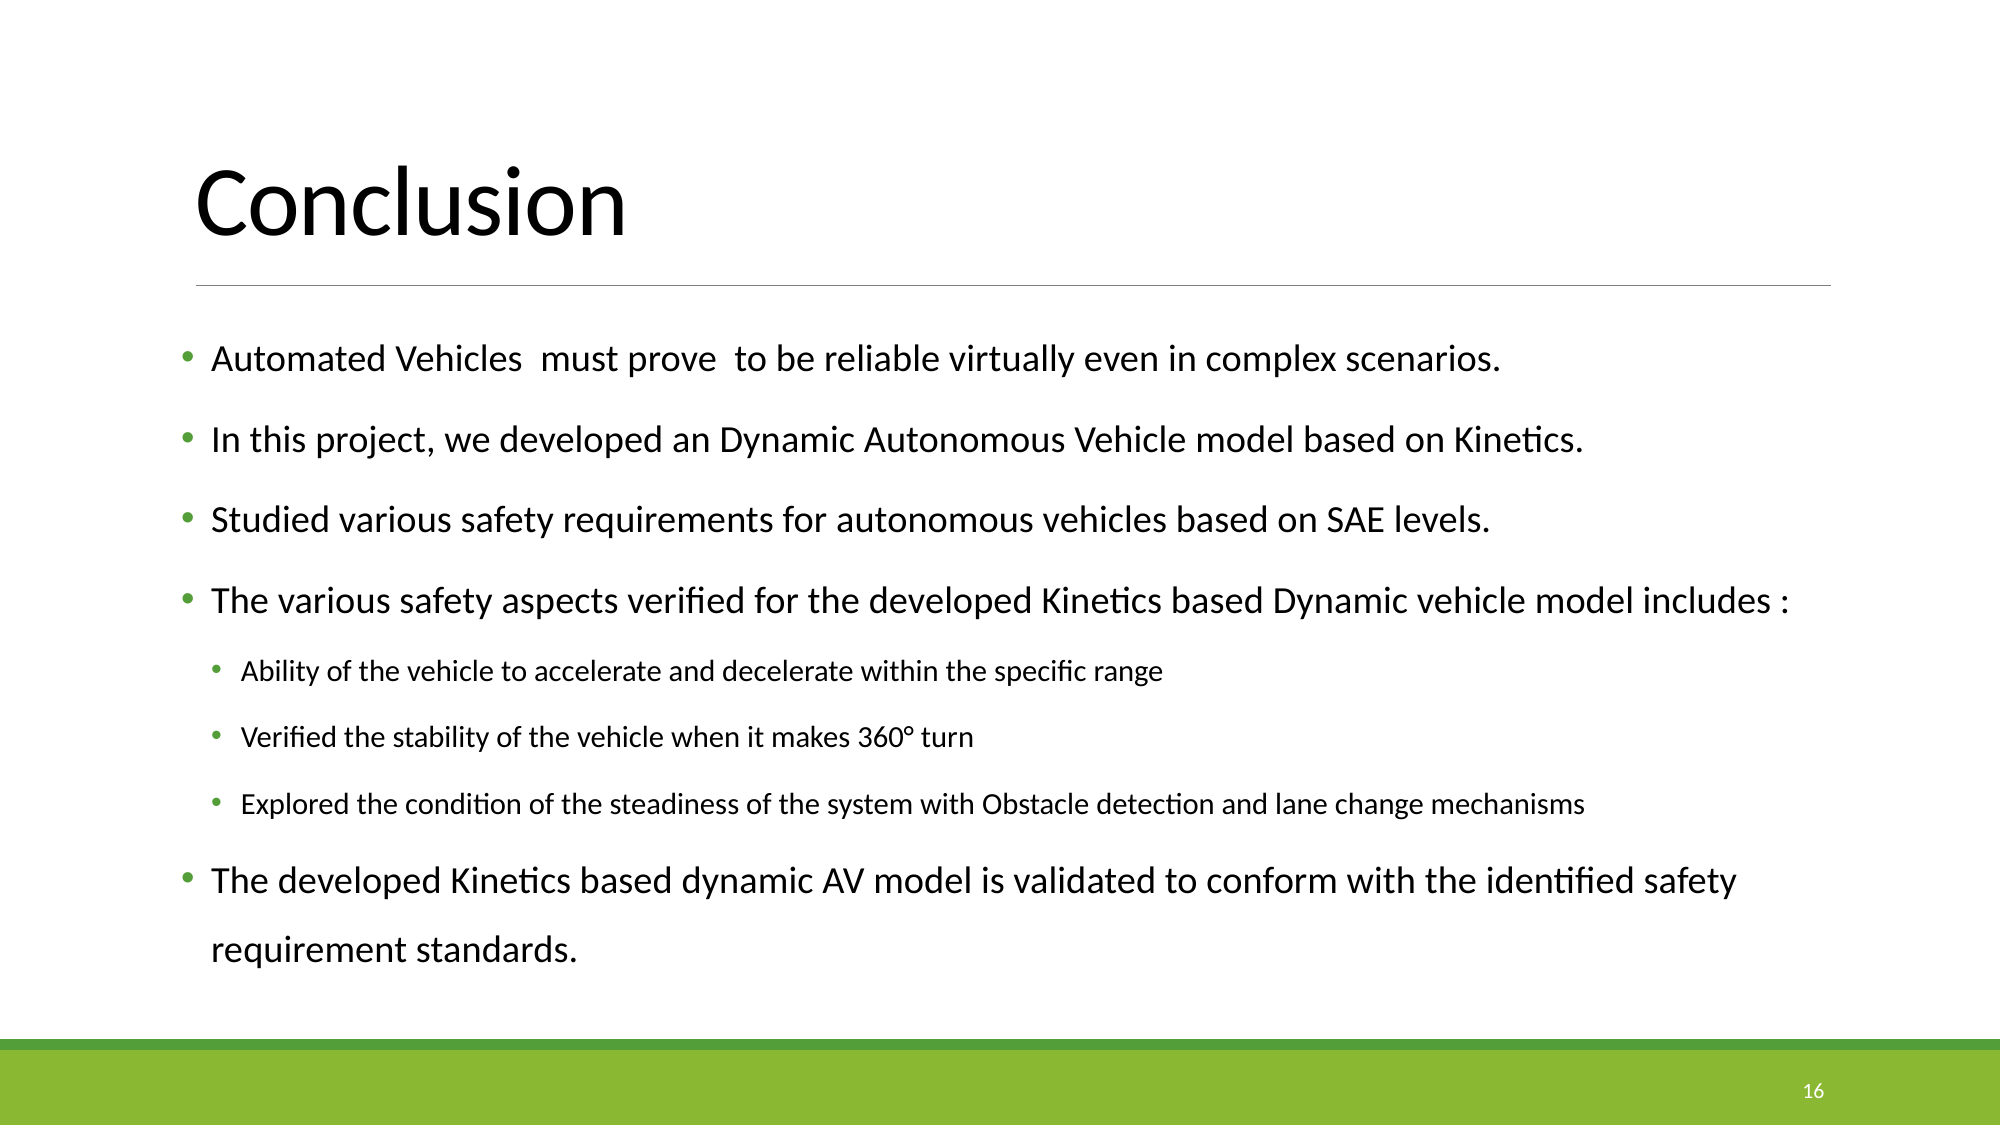

# Conclusion
Automated Vehicles  must prove  to be reliable virtually even in complex scenarios.
In this project, we developed an Dynamic Autonomous Vehicle model based on Kinetics.
Studied various safety requirements for autonomous vehicles based on SAE levels.
The various safety aspects verified for the developed Kinetics based Dynamic vehicle model includes :
Ability of the vehicle to accelerate and decelerate within the specific range
Verified the stability of the vehicle when it makes 360° turn
Explored the condition of the steadiness of the system with Obstacle detection and lane change mechanisms
The developed Kinetics based dynamic AV model is validated to conform with the identified safety requirement standards.

16